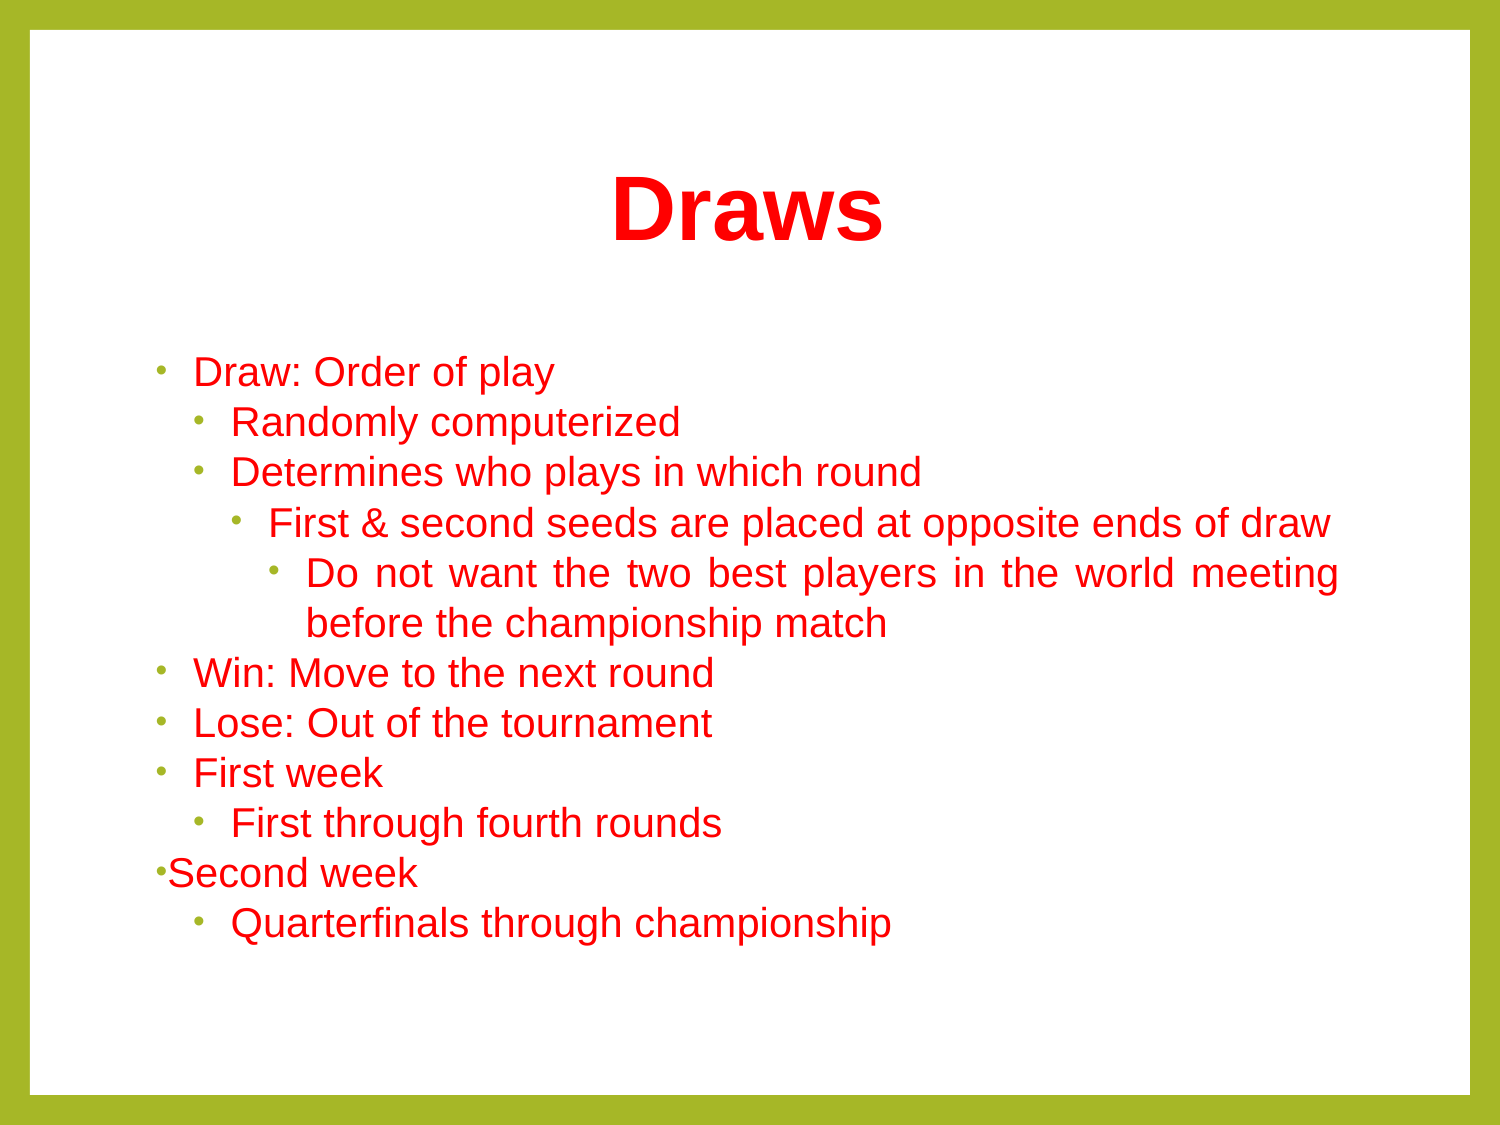

# Draws
Draw: Order of play
Randomly computerized
Determines who plays in which round
First & second seeds are placed at opposite ends of draw
Do not want the two best players in the world meeting before the championship match
Win: Move to the next round
Lose: Out of the tournament
First week
First through fourth rounds
Second week
Quarterfinals through championship